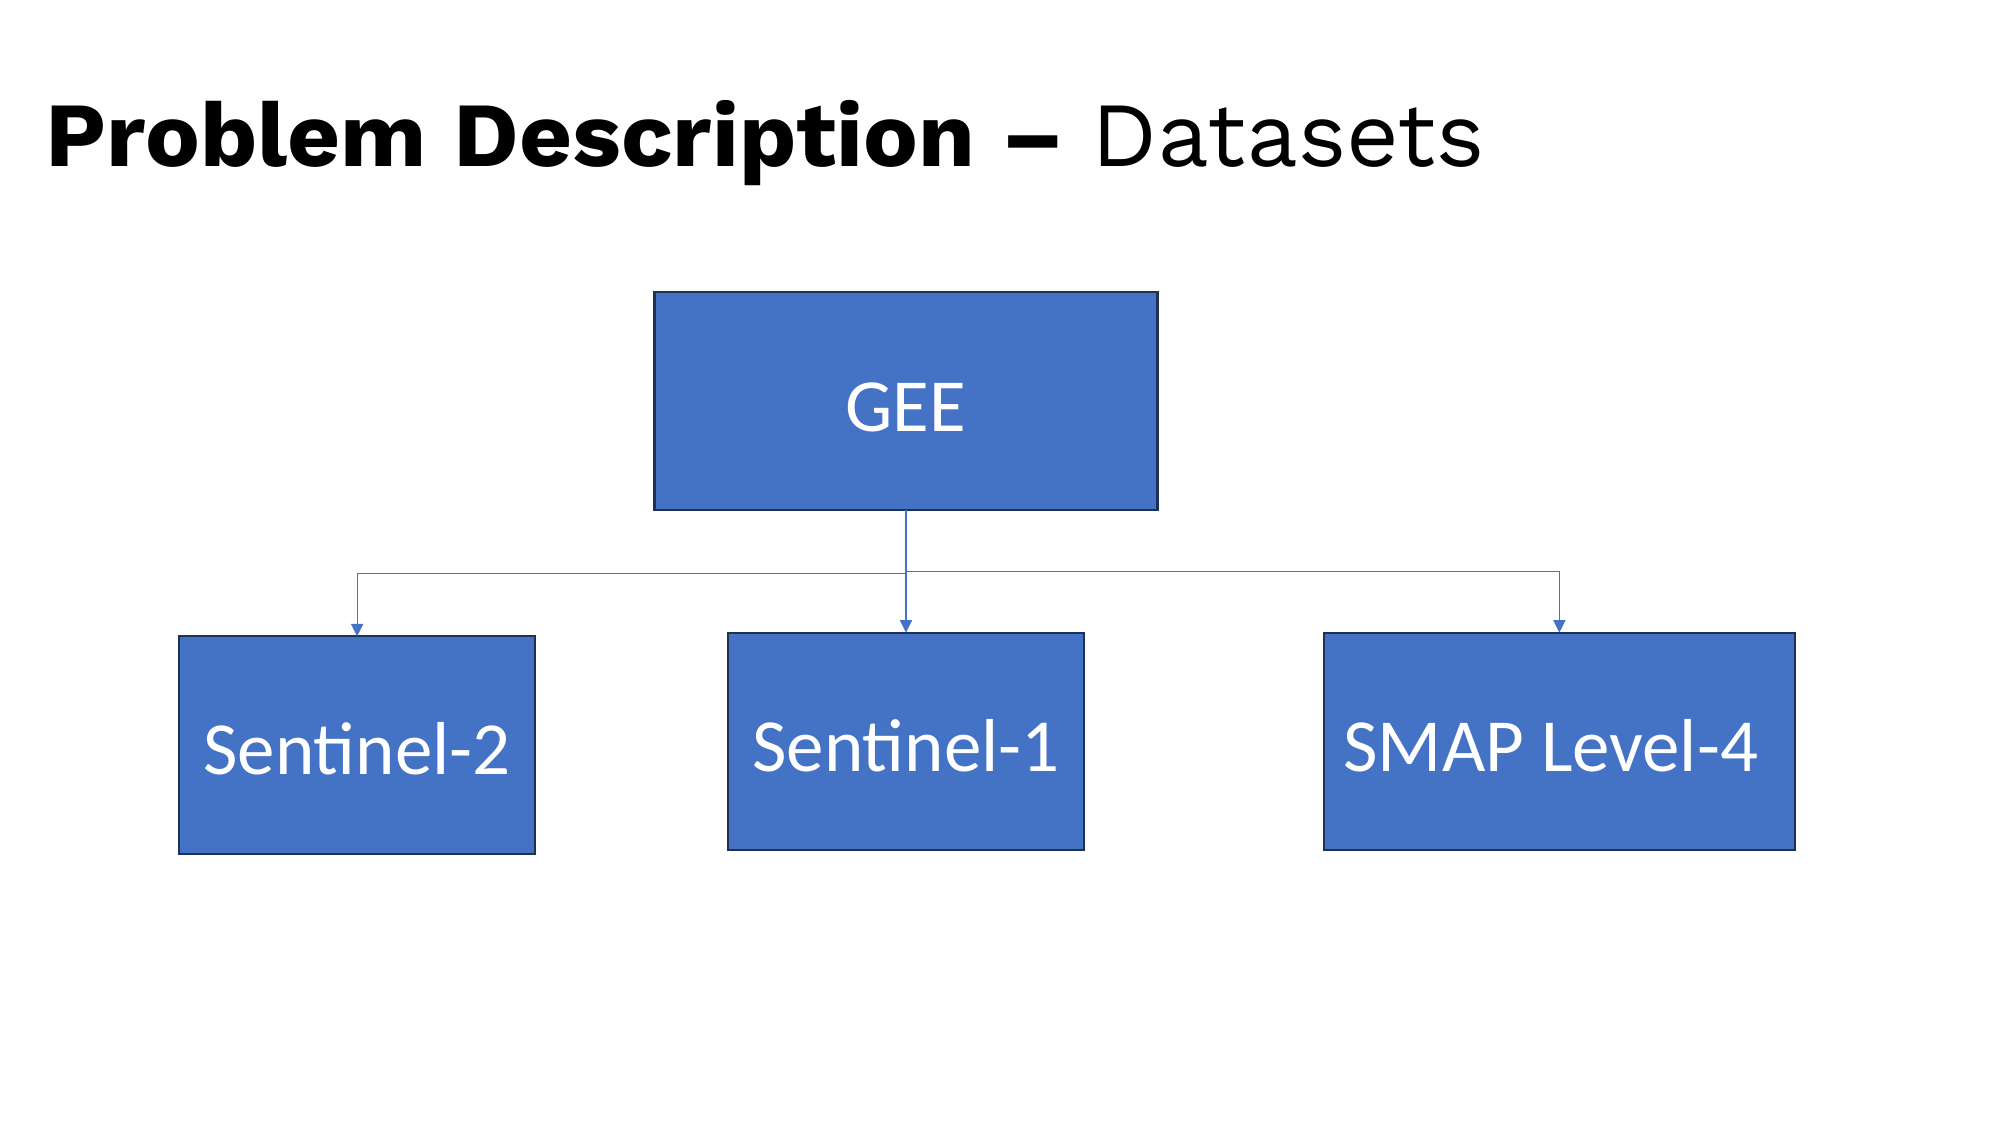

# Problem Description – Datasets
GEE
Sentinel-1
SMAP Level-4
Sentinel-2